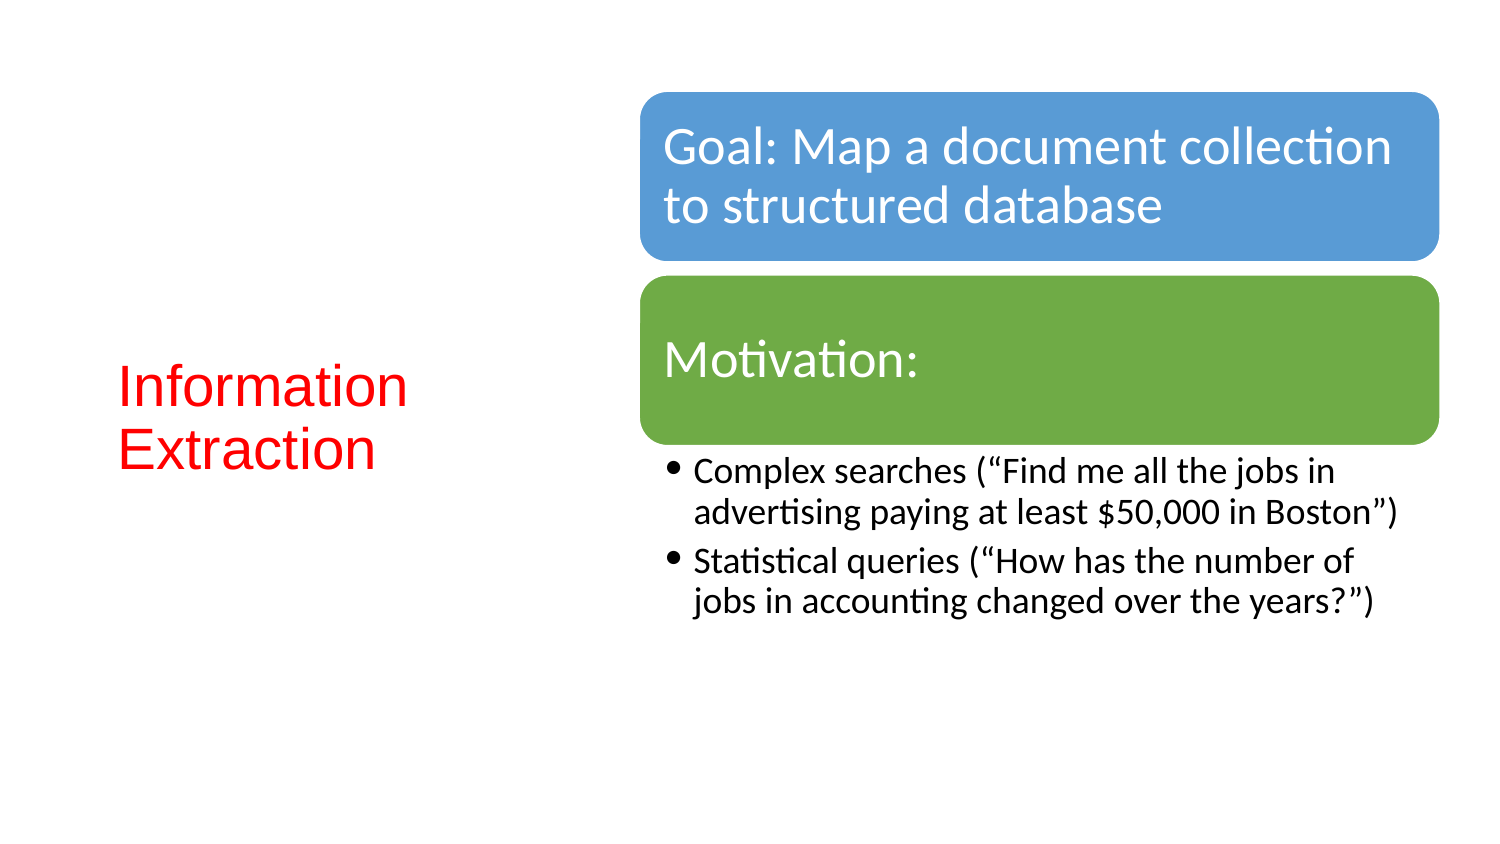

Goal: Map a document collection to structured database

Motivation:

Complex searches (“Find me all the jobs in advertising paying at least $50,000 in Boston”)
Statistical queries (“How has the number of jobs in accounting changed over the years?”)
# Information Extraction